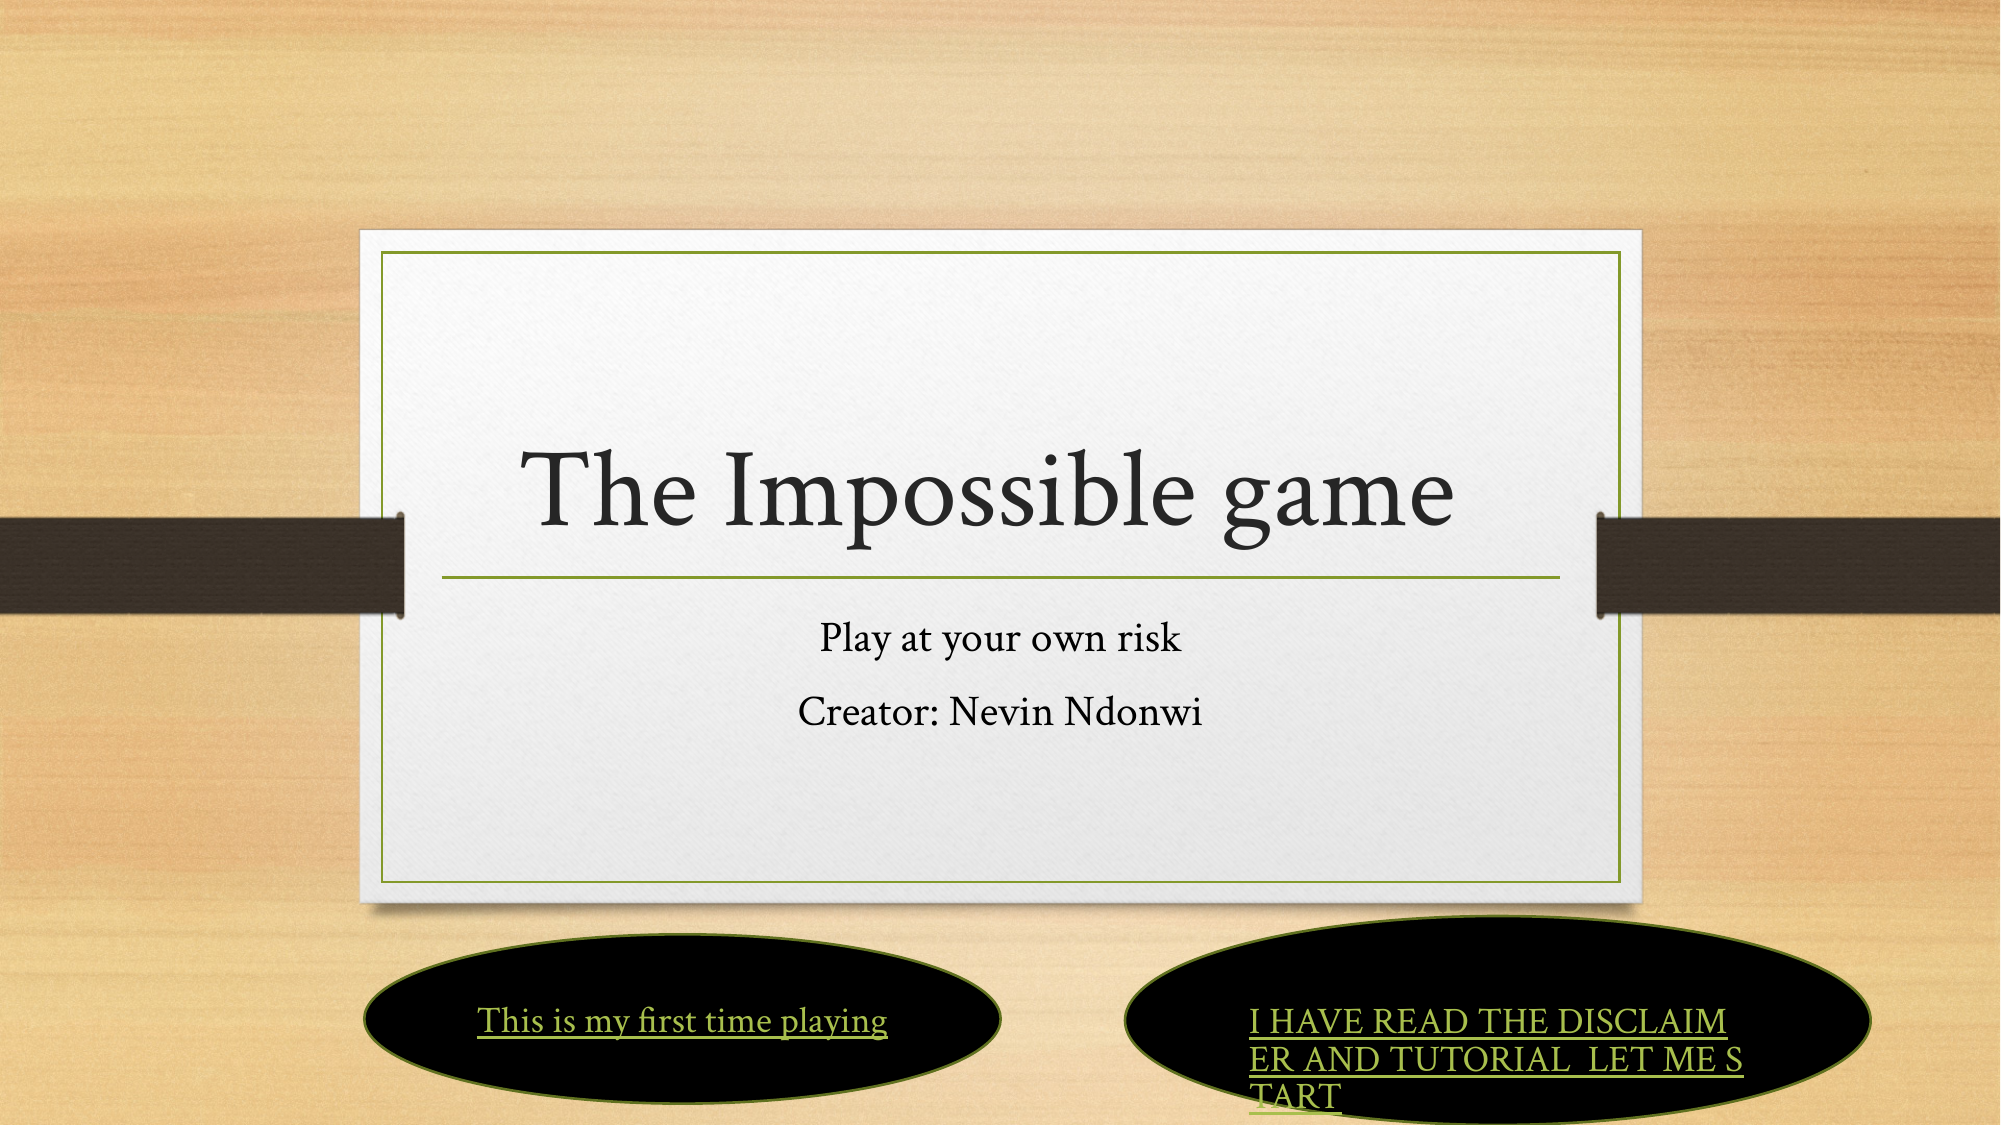

# The Impossible game
Play at your own risk
Creator: Nevin Ndonwi
I HAVE READ THE DISCLAIMER AND TUTORIAL  LET ME START
This is my first time playing